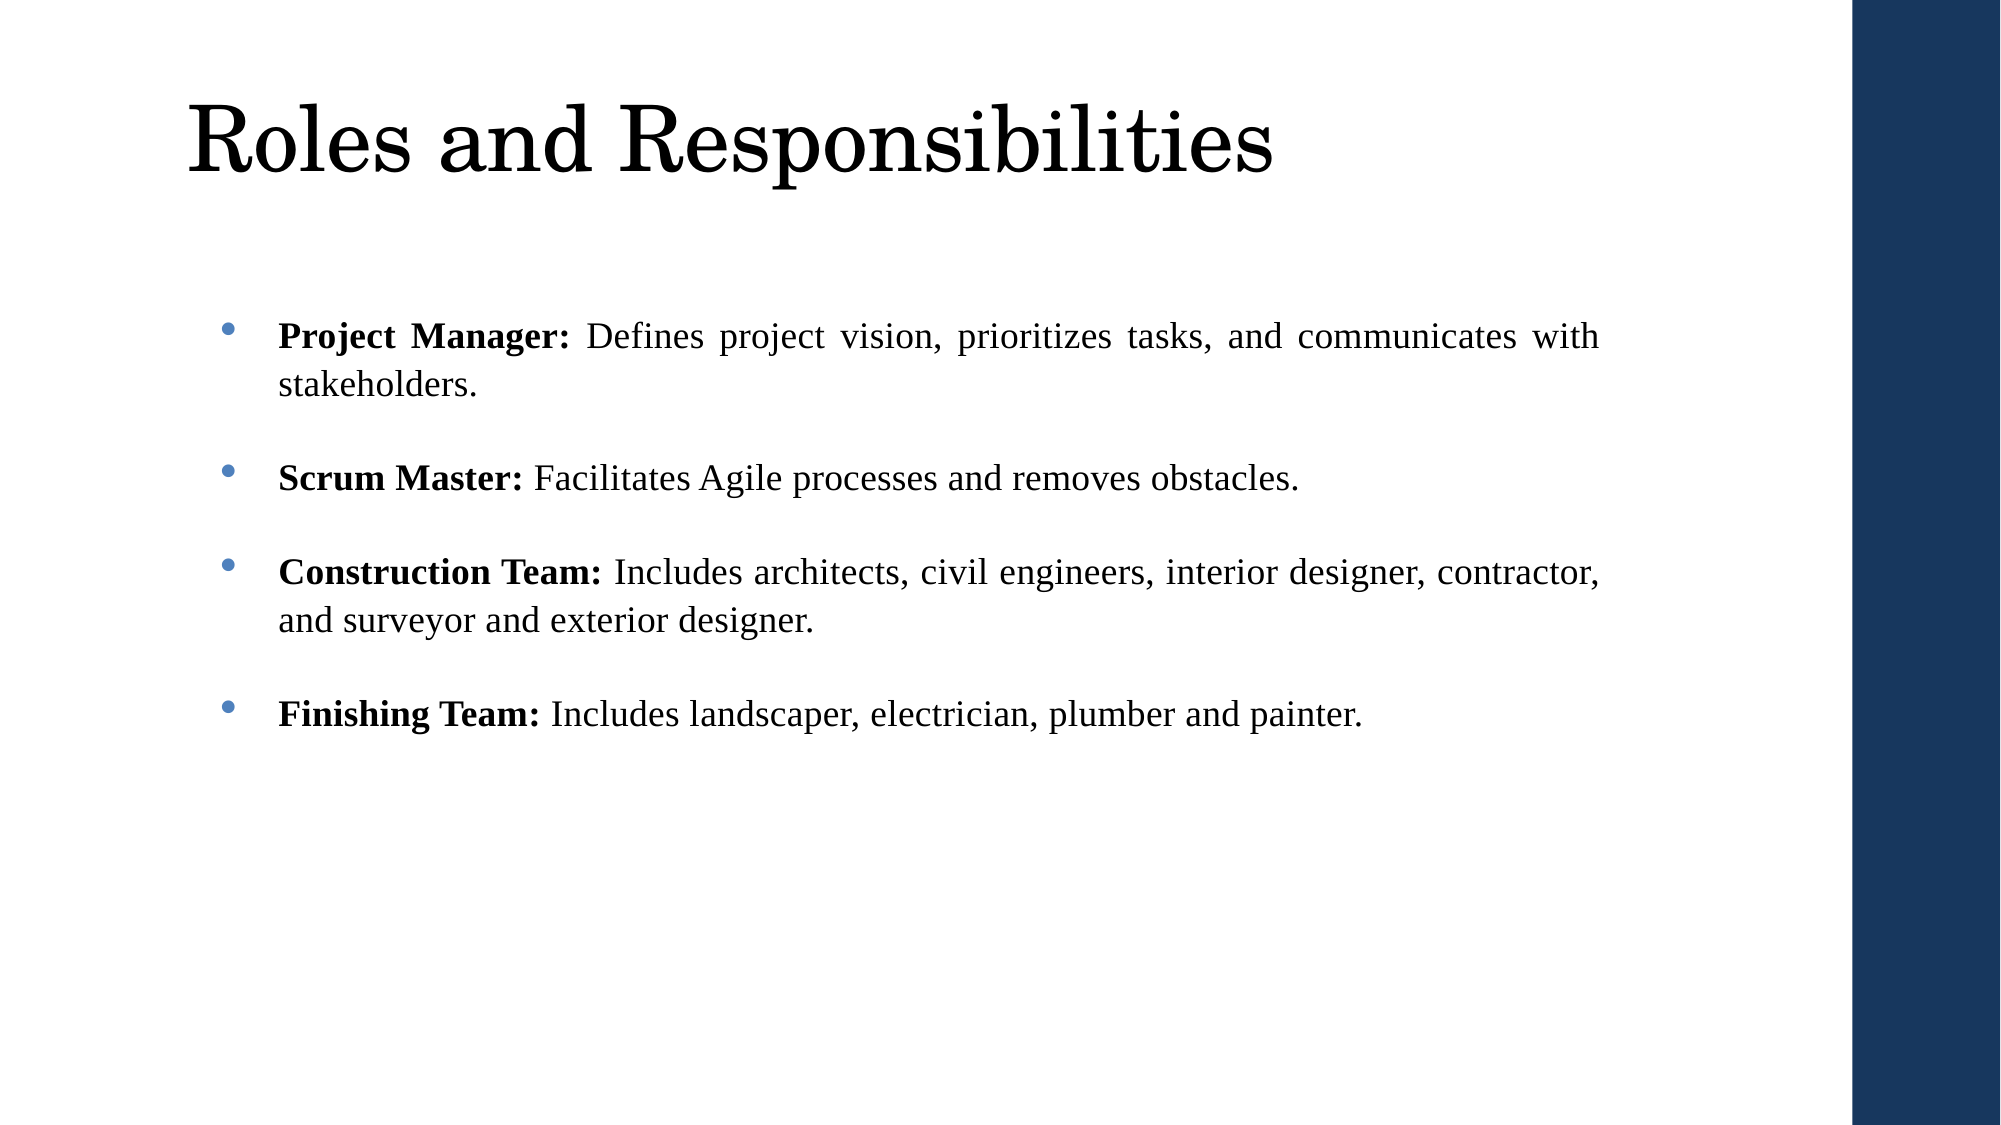

# Roles and Responsibilities
Project Manager: Defines project vision, prioritizes tasks, and communicates with stakeholders.
Scrum Master: Facilitates Agile processes and removes obstacles.
Construction Team: Includes architects, civil engineers, interior designer, contractor, and surveyor and exterior designer.
Finishing Team: Includes landscaper, electrician, plumber and painter.